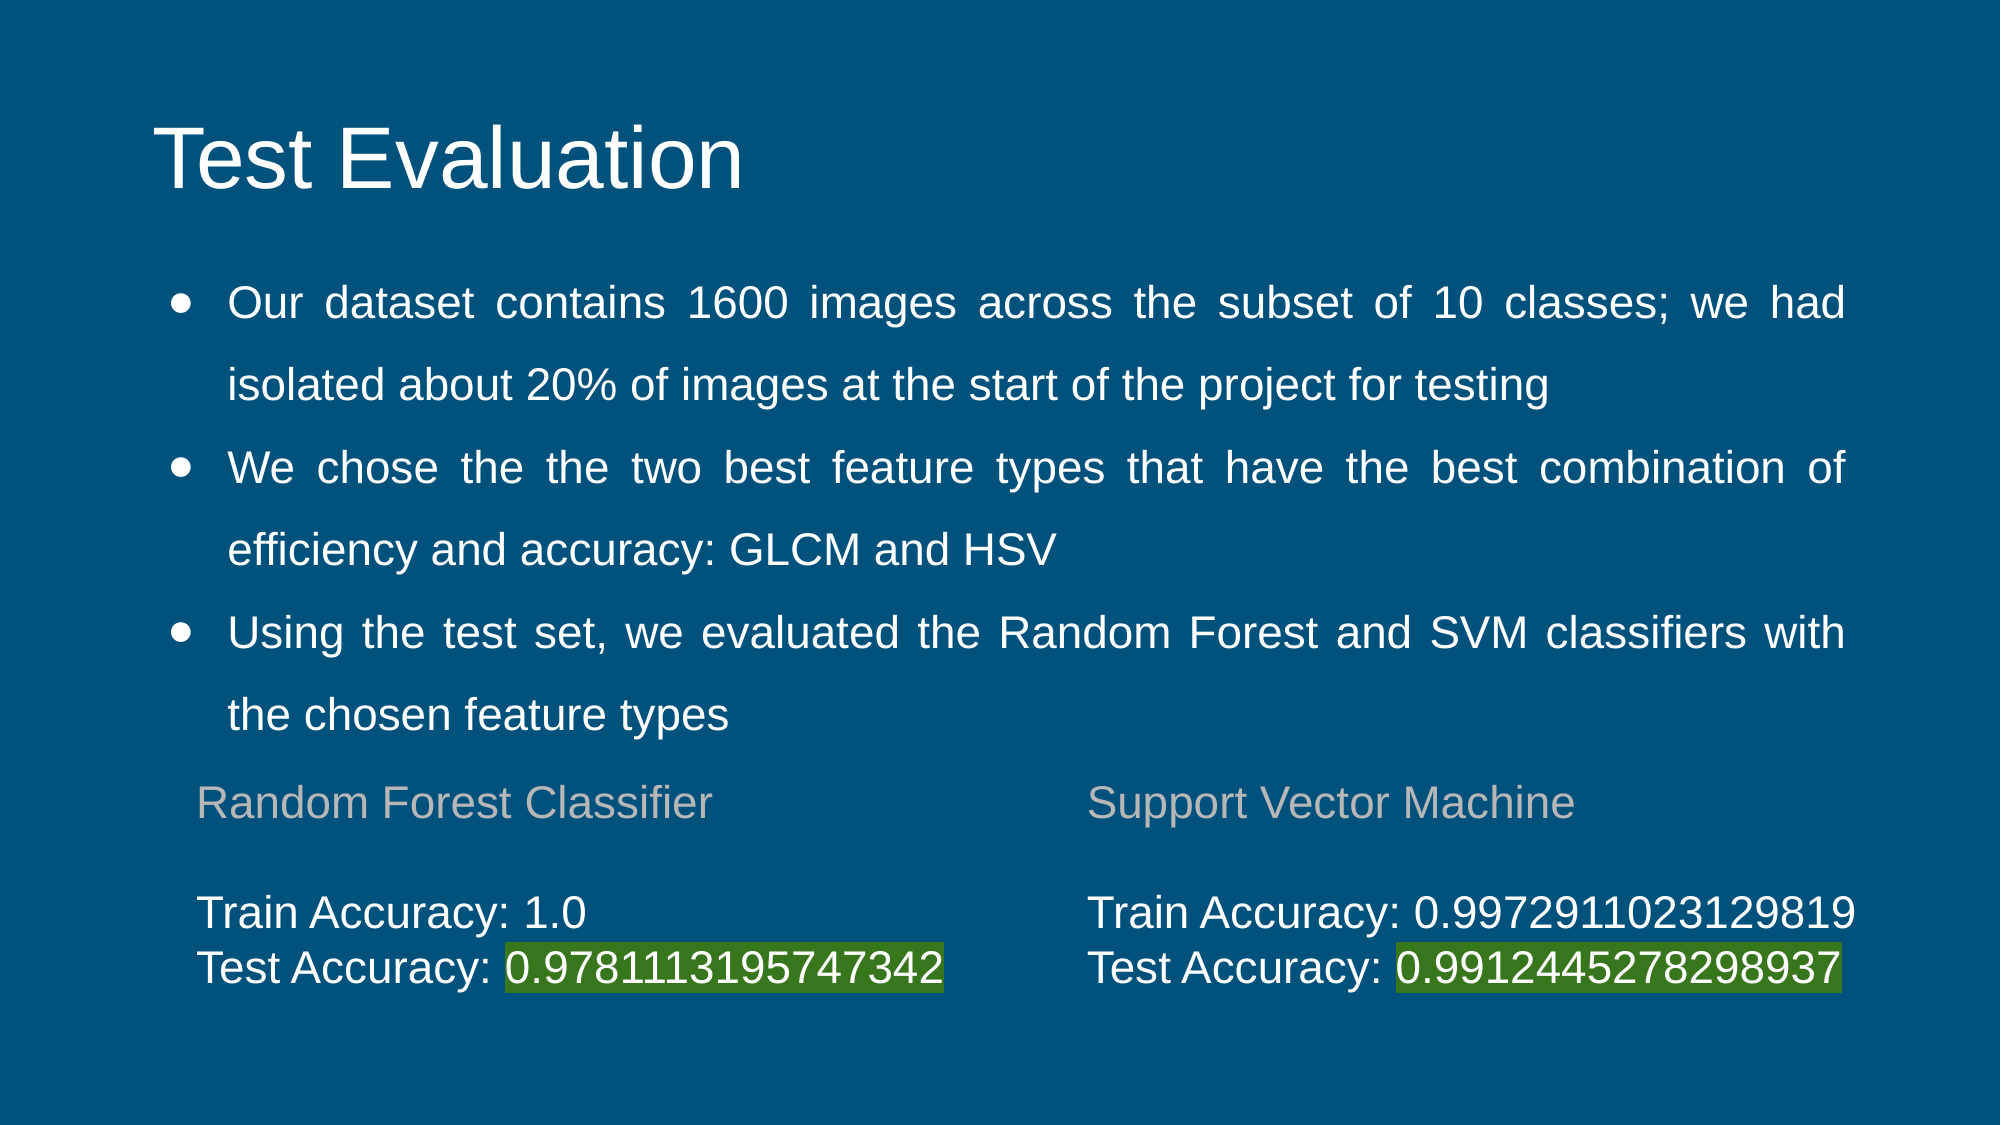

# Test Evaluation
Our dataset contains 1600 images across the subset of 10 classes; we had isolated about 20% of images at the start of the project for testing
We chose the the two best feature types that have the best combination of efficiency and accuracy: GLCM and HSV
Using the test set, we evaluated the Random Forest and SVM classifiers with the chosen feature types
Random Forest Classifier

Train Accuracy: 1.0
Test Accuracy: 0.9781113195747342
Support Vector Machine

Train Accuracy: 0.9972911023129819
Test Accuracy: 0.9912445278298937